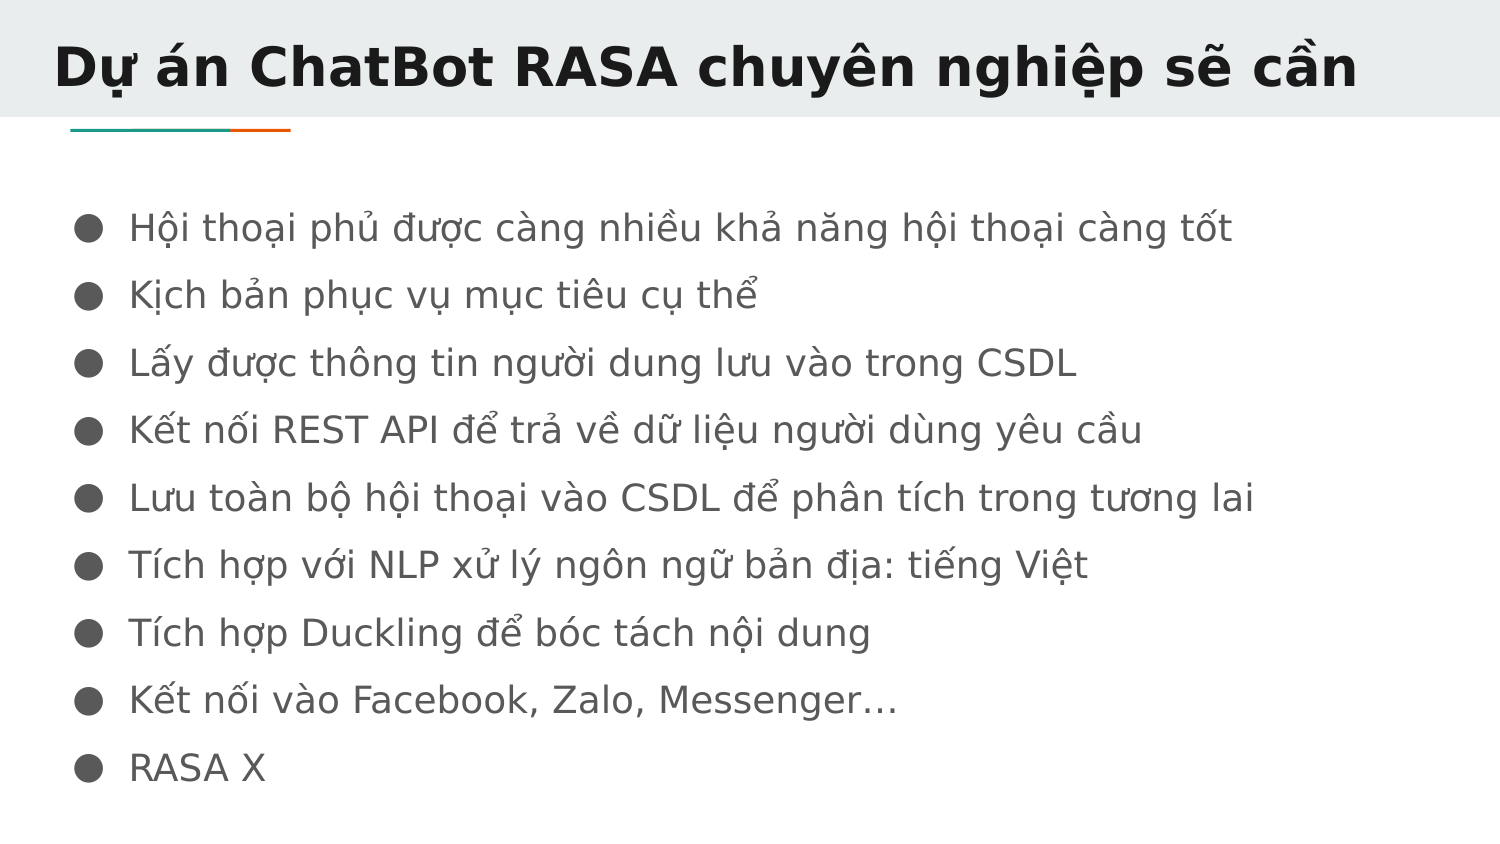

# Dự án ChatBot RASA chuyên nghiệp sẽ cần
Hội thoại phủ được càng nhiều khả năng hội thoại càng tốt
Kịch bản phục vụ mục tiêu cụ thể
Lấy được thông tin người dung lưu vào trong CSDL
Kết nối REST API để trả về dữ liệu người dùng yêu cầu
Lưu toàn bộ hội thoại vào CSDL để phân tích trong tương lai
Tích hợp với NLP xử lý ngôn ngữ bản địa: tiếng Việt
Tích hợp Duckling để bóc tách nội dung
Kết nối vào Facebook, Zalo, Messenger…
RASA X